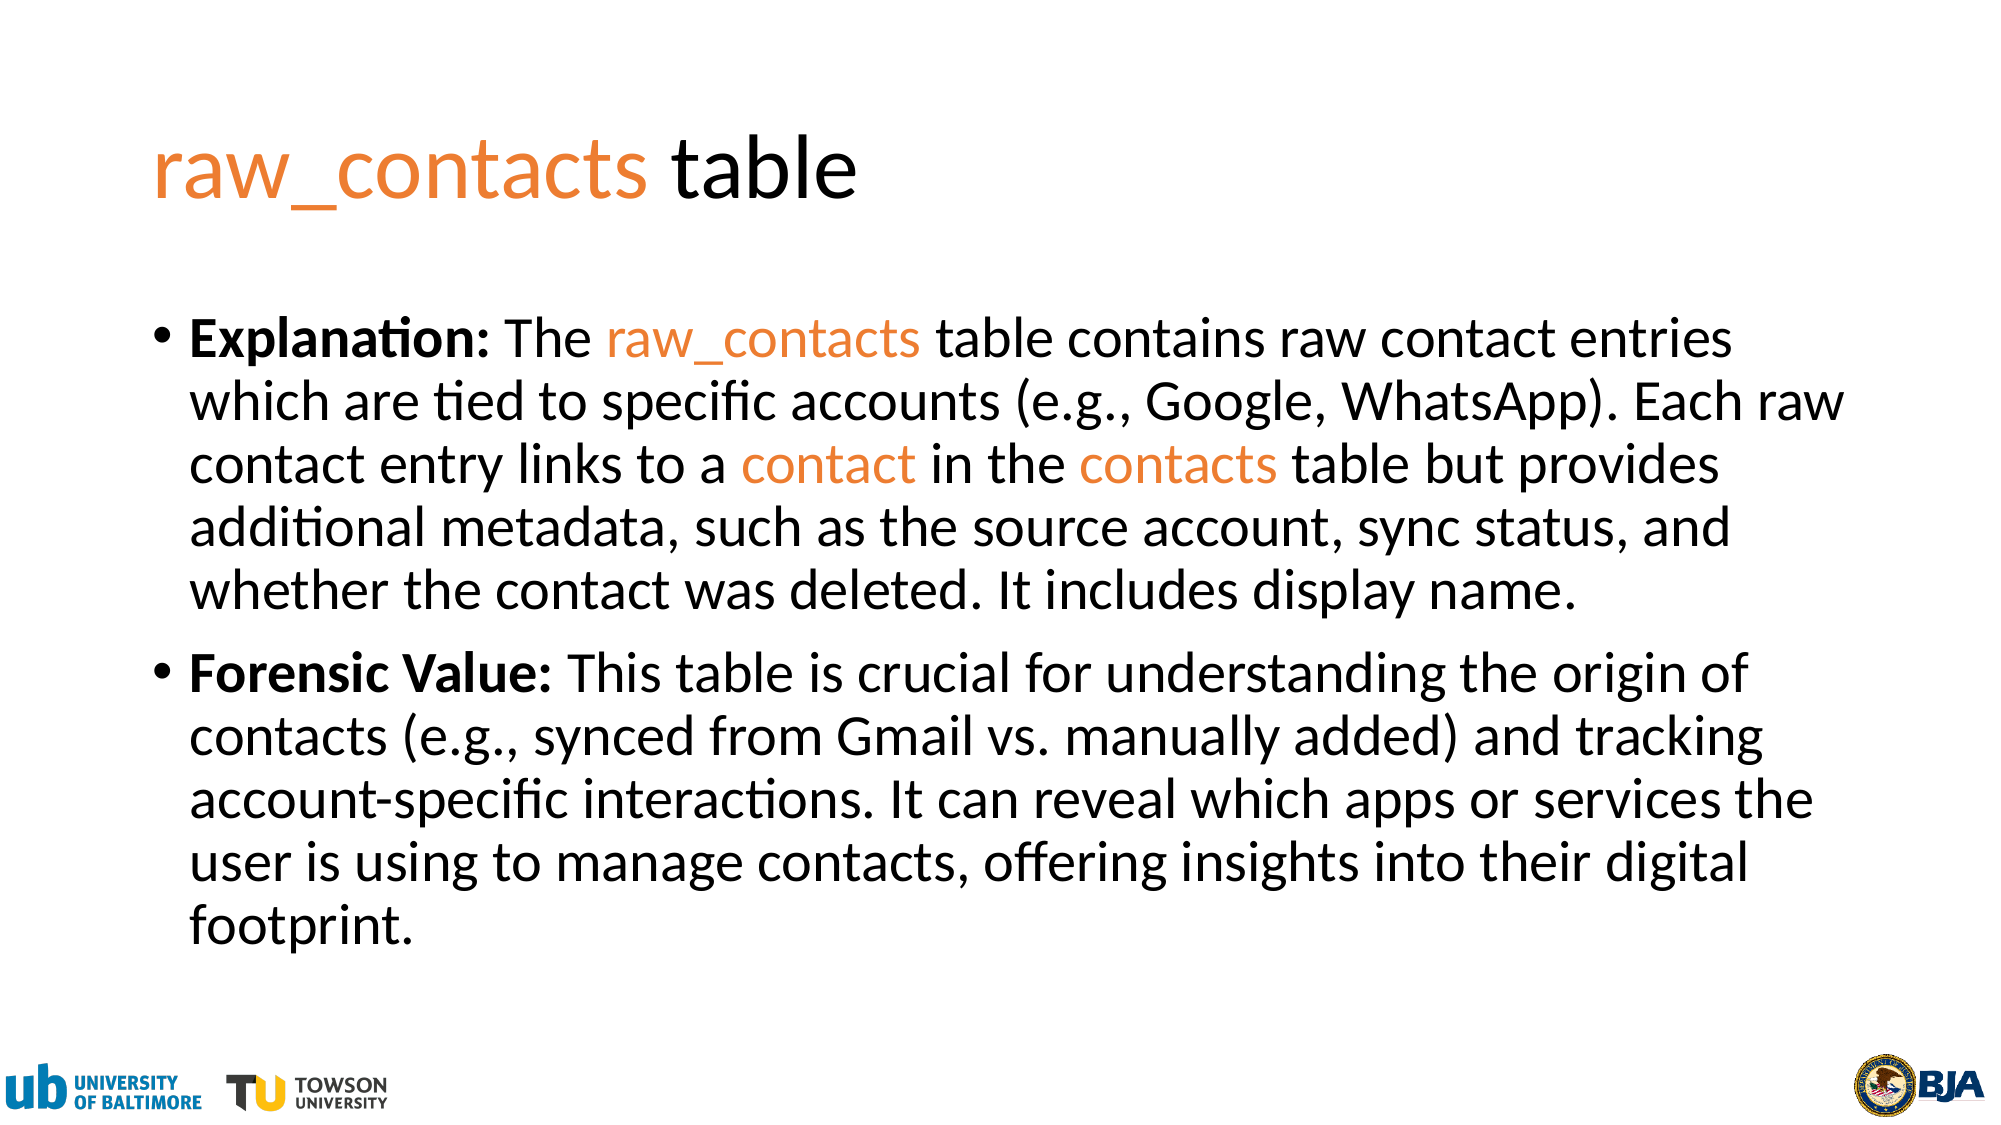

# raw_contacts table
Explanation: The raw_contacts table contains raw contact entries which are tied to specific accounts (e.g., Google, WhatsApp). Each raw contact entry links to a contact in the contacts table but provides additional metadata, such as the source account, sync status, and whether the contact was deleted. It includes display name.
Forensic Value: This table is crucial for understanding the origin of contacts (e.g., synced from Gmail vs. manually added) and tracking account-specific interactions. It can reveal which apps or services the user is using to manage contacts, offering insights into their digital footprint.